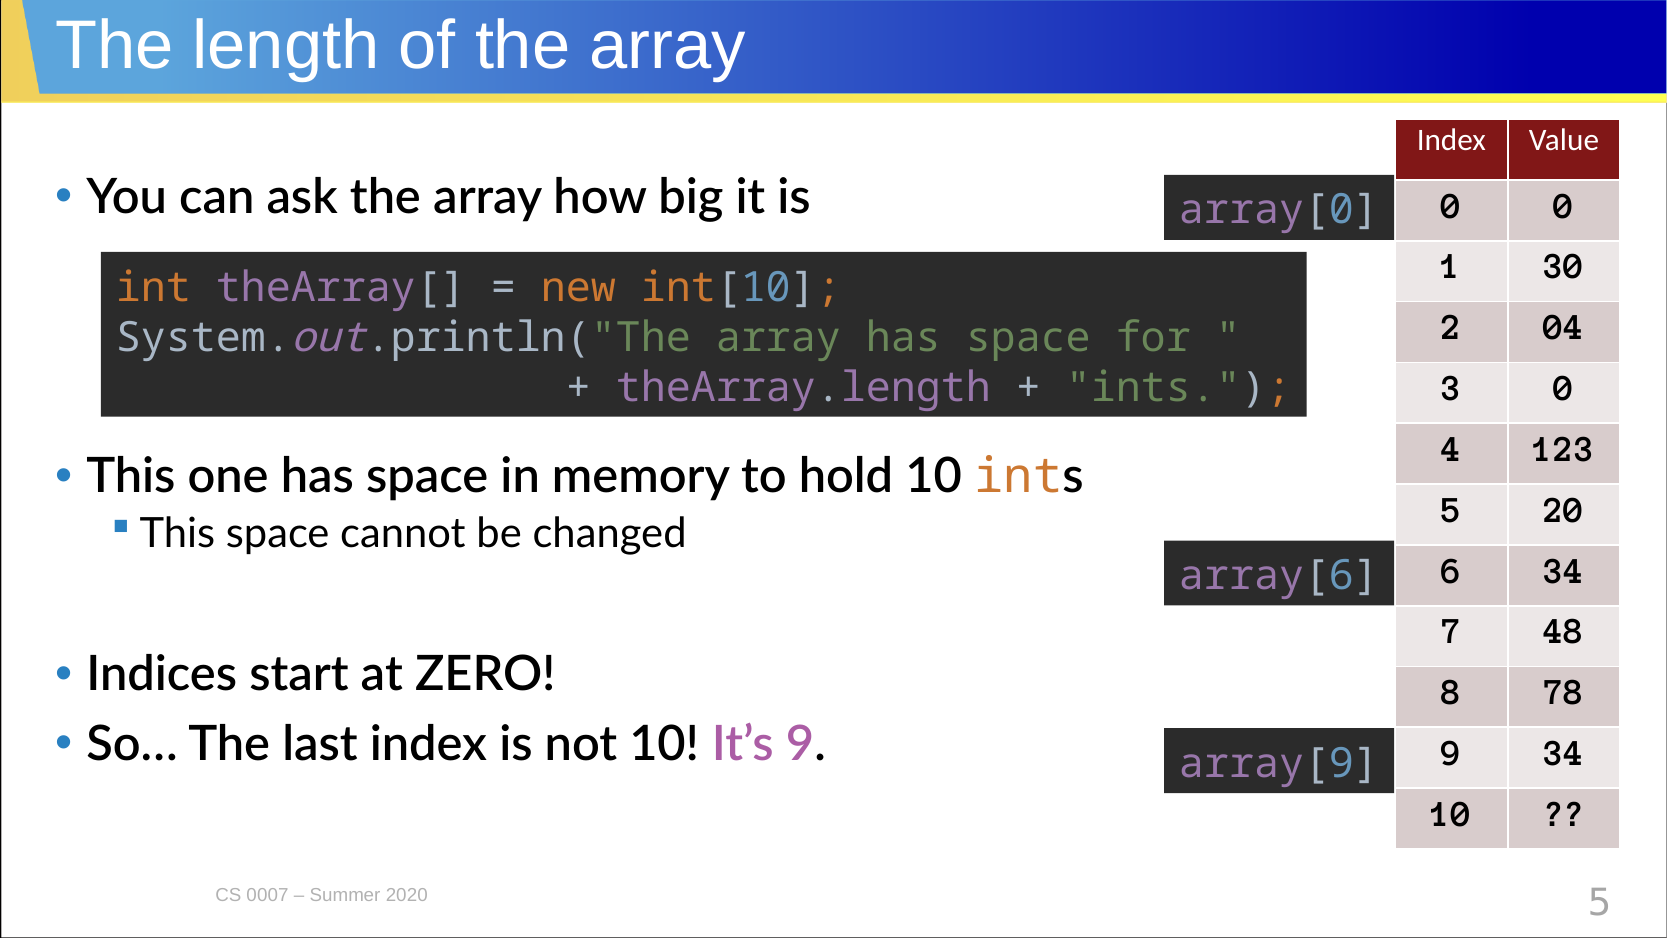

# The length of the array
| Index | Value |
| --- | --- |
| 0 | 0 |
| 1 | 30 |
| 2 | 04 |
| 3 | 0 |
| 4 | 123 |
| 5 | 20 |
| 6 | 34 |
| 7 | 48 |
| 8 | 78 |
| 9 | 34 |
| 10 | ?? |
You can ask the array how big it is

This one has space in memory to hold 10 ints
This space cannot be changed

Indices start at ZERO!
So… The last index is not 10! It’s 9.

array[0]
int theArray[] = new int[10];
System.out.println("The array has space for "
                  + theArray.length + "ints.");
array[6]
array[9]
CS 0007 – Summer 2020
5